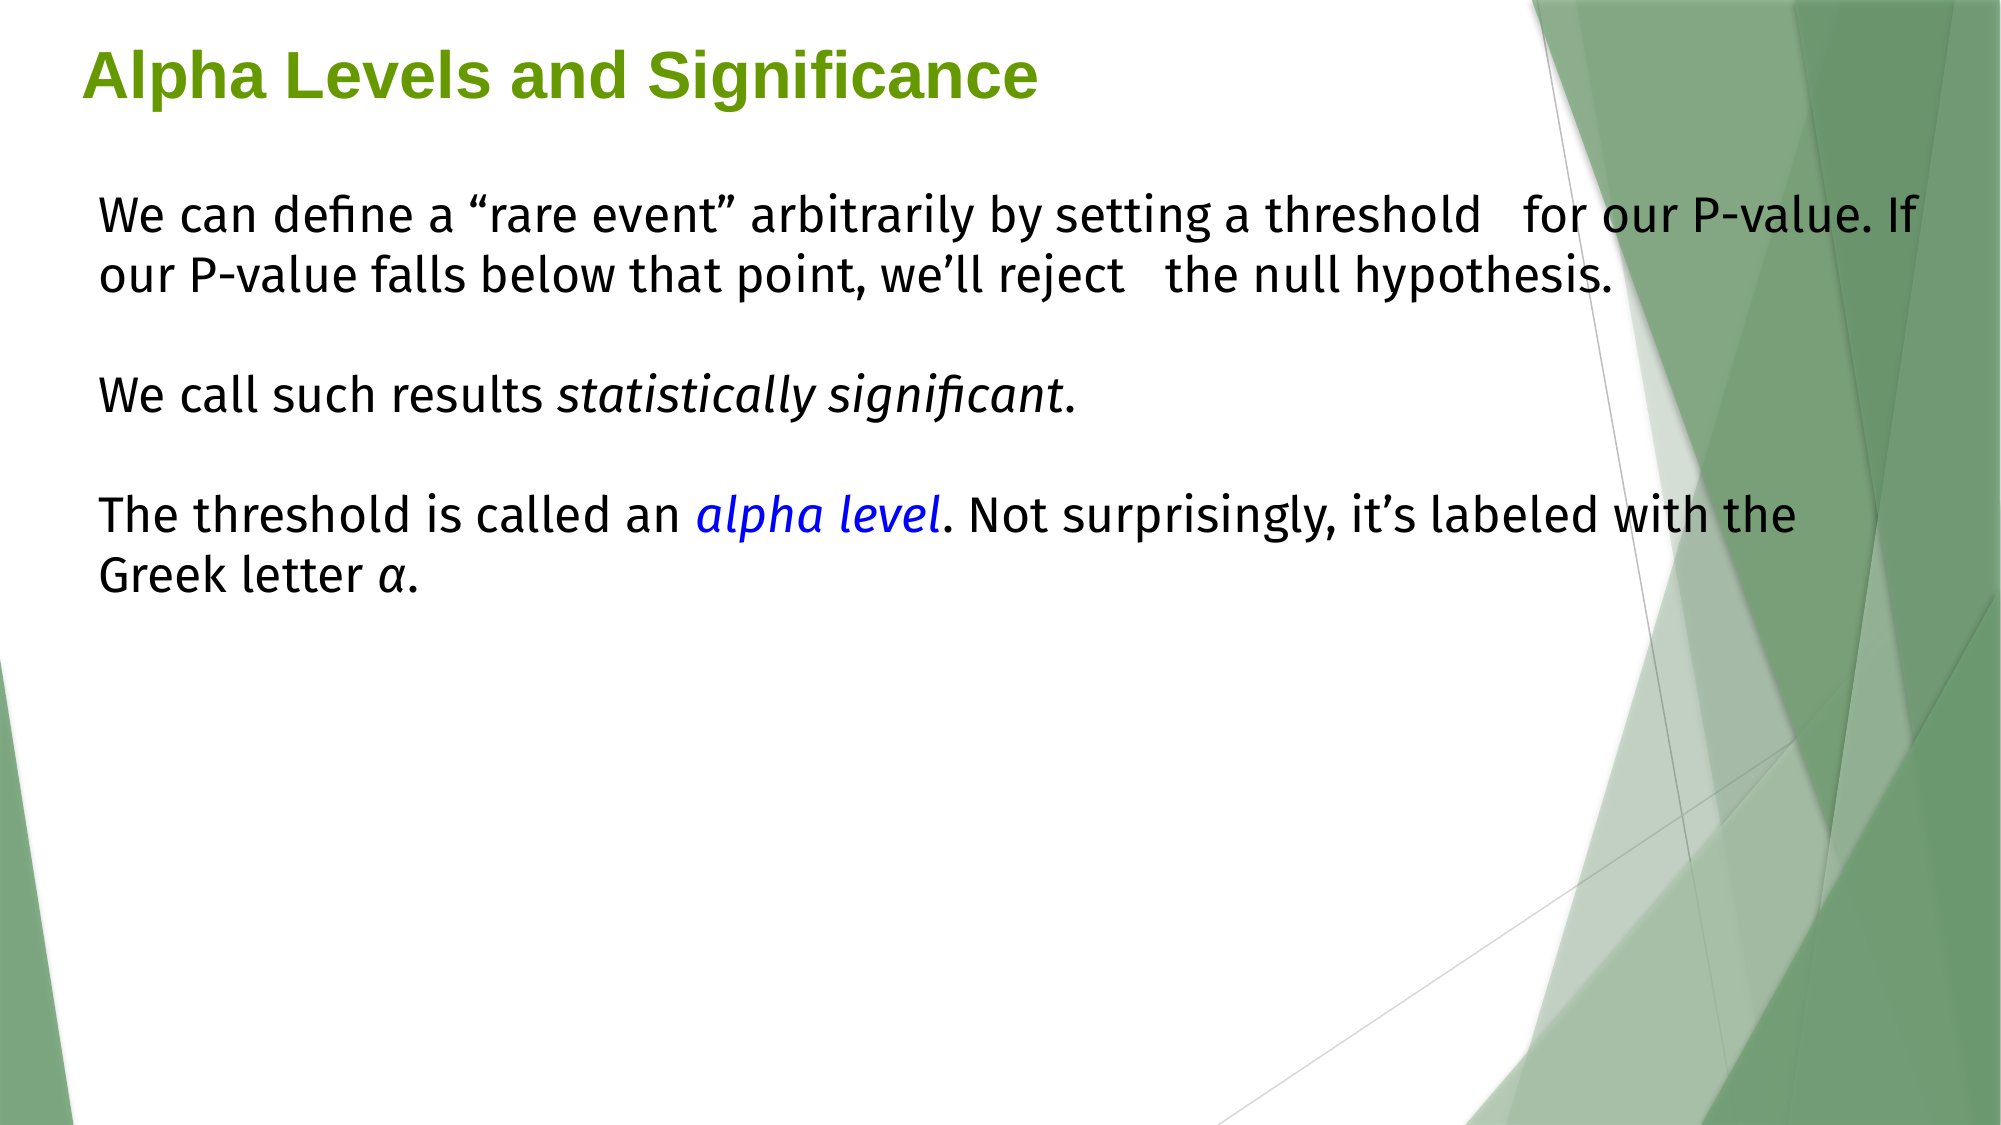

Alpha Levels and Significance
We can define a “rare event” arbitrarily by setting a threshold   for our P-value. If our P-value falls below that point, we’ll reject   the null hypothesis.

We call such results statistically significant.

The threshold is called an alpha level. Not surprisingly, it’s labeled with the Greek letter α.